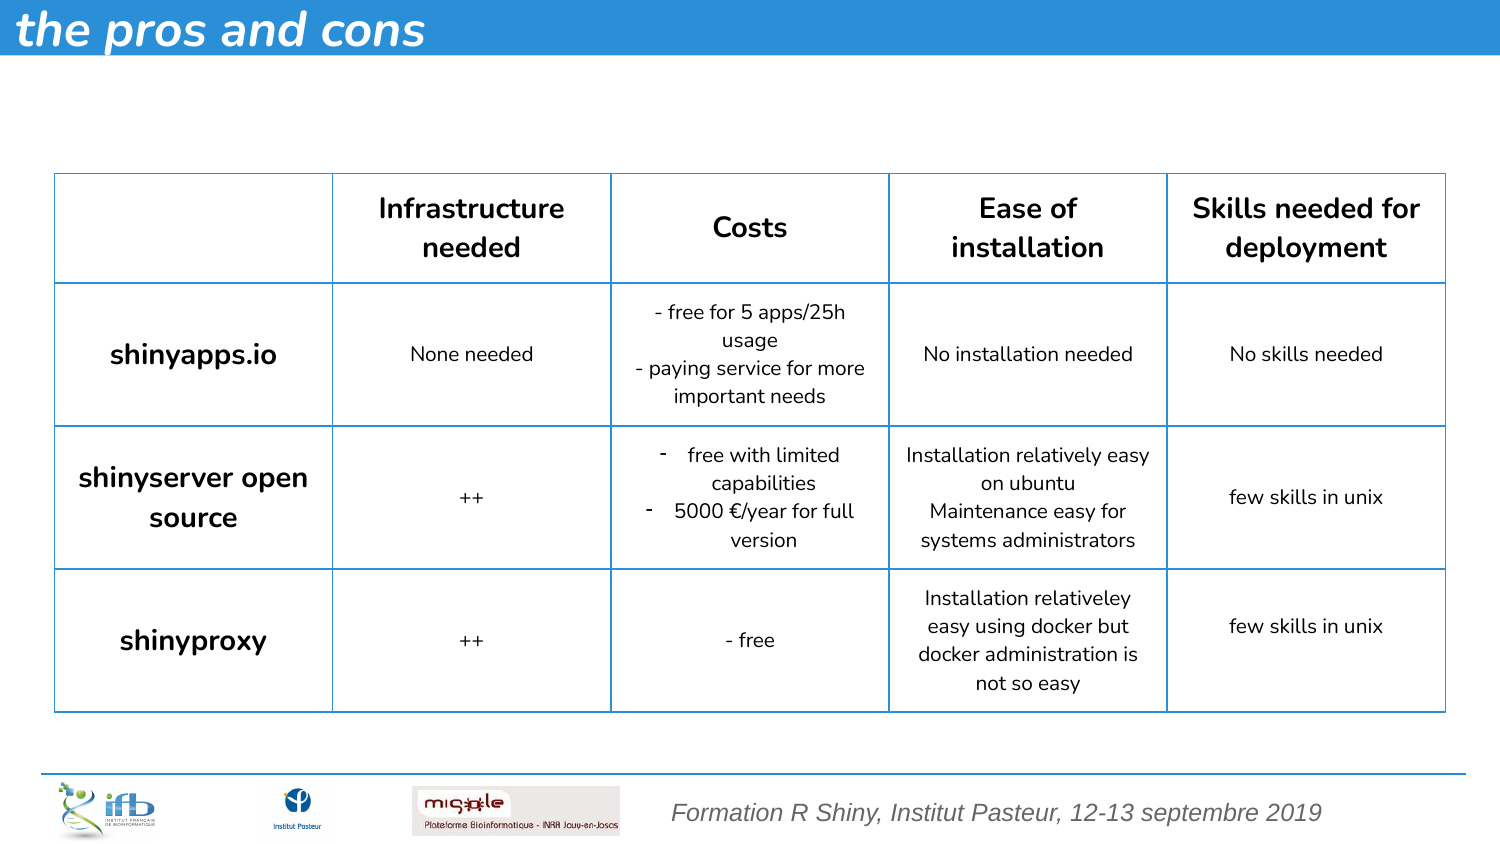

# the pros and cons

|  | Infrastructure needed | Costs | Ease of installation | Skills needed for deployment |
| --- | --- | --- | --- | --- |
| shinyapps.io | None needed | - free for 5 apps/25h usage - paying service for more important needs | No installation needed | No skills needed |
| shinyserver open source | ++ | free with limited capabilities 5000 €/year for full version | Installation relatively easy on ubuntu Maintenance easy for systems administrators | few skills in unix |
| shinyproxy | ++ | - free | Installation relativeley easy using docker but docker administration is not so easy | few skills in unix |